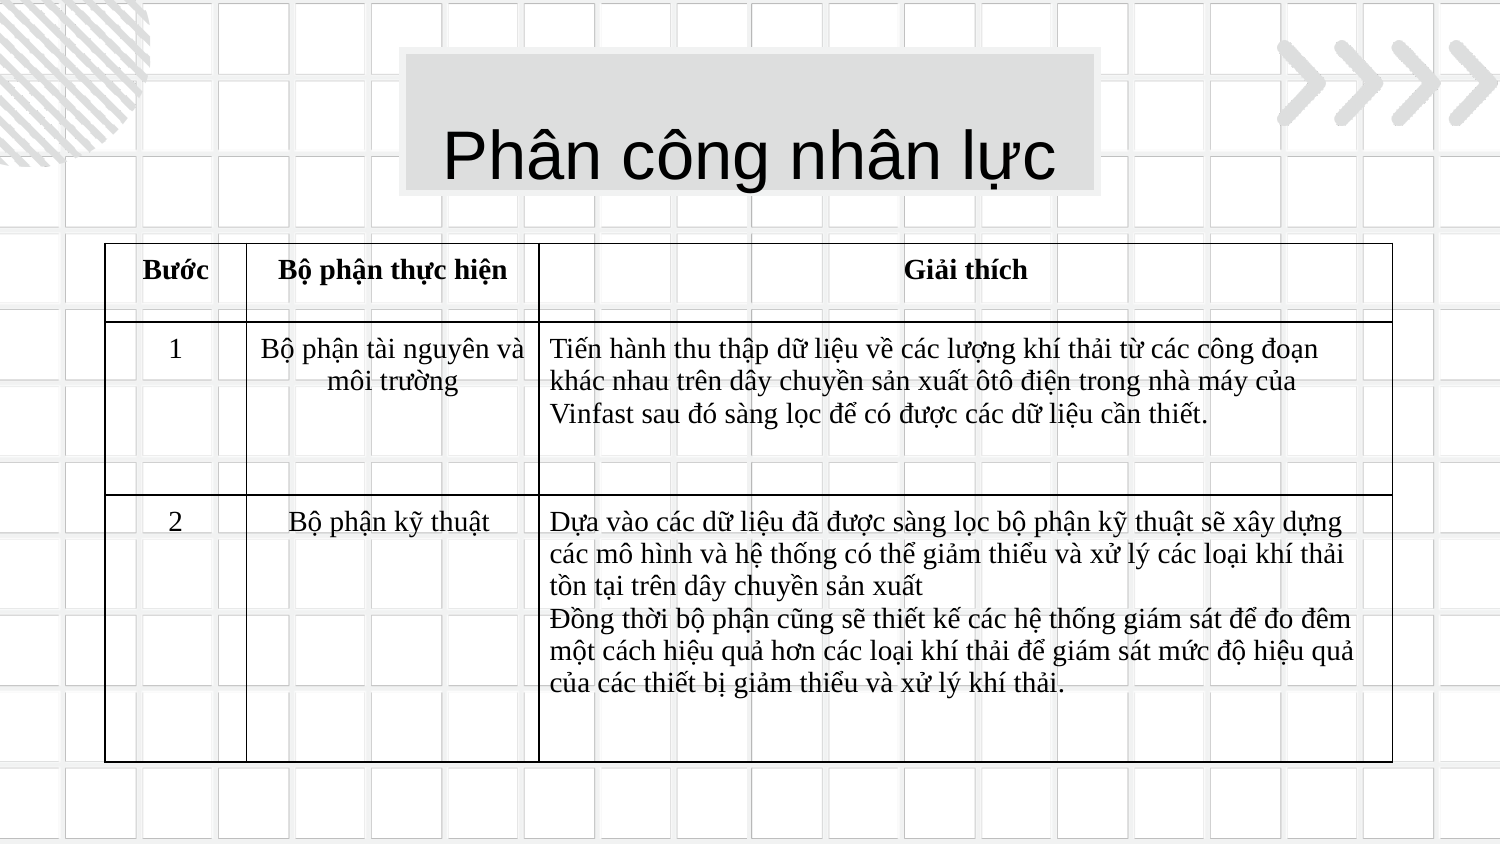

Phân công nhân lực
| Bước | Bộ phận thực hiện | Giải thích |
| --- | --- | --- |
| 1 | Bộ phận tài nguyên và môi trường | Tiến hành thu thập dữ liệu về các lượng khí thải từ các công đoạn khác nhau trên dây chuyền sản xuất ôtô điện trong nhà máy của Vinfast sau đó sàng lọc để có được các dữ liệu cần thiết. |
| 2 | Bộ phận kỹ thuật | Dựa vào các dữ liệu đã được sàng lọc bộ phận kỹ thuật sẽ xây dựng các mô hình và hệ thống có thể giảm thiểu và xử lý các loại khí thải tồn tại trên dây chuyền sản xuất Đồng thời bộ phận cũng sẽ thiết kế các hệ thống giám sát để đo đêm một cách hiệu quả hơn các loại khí thải để giám sát mức độ hiệu quả của các thiết bị giảm thiểu và xử lý khí thải. |